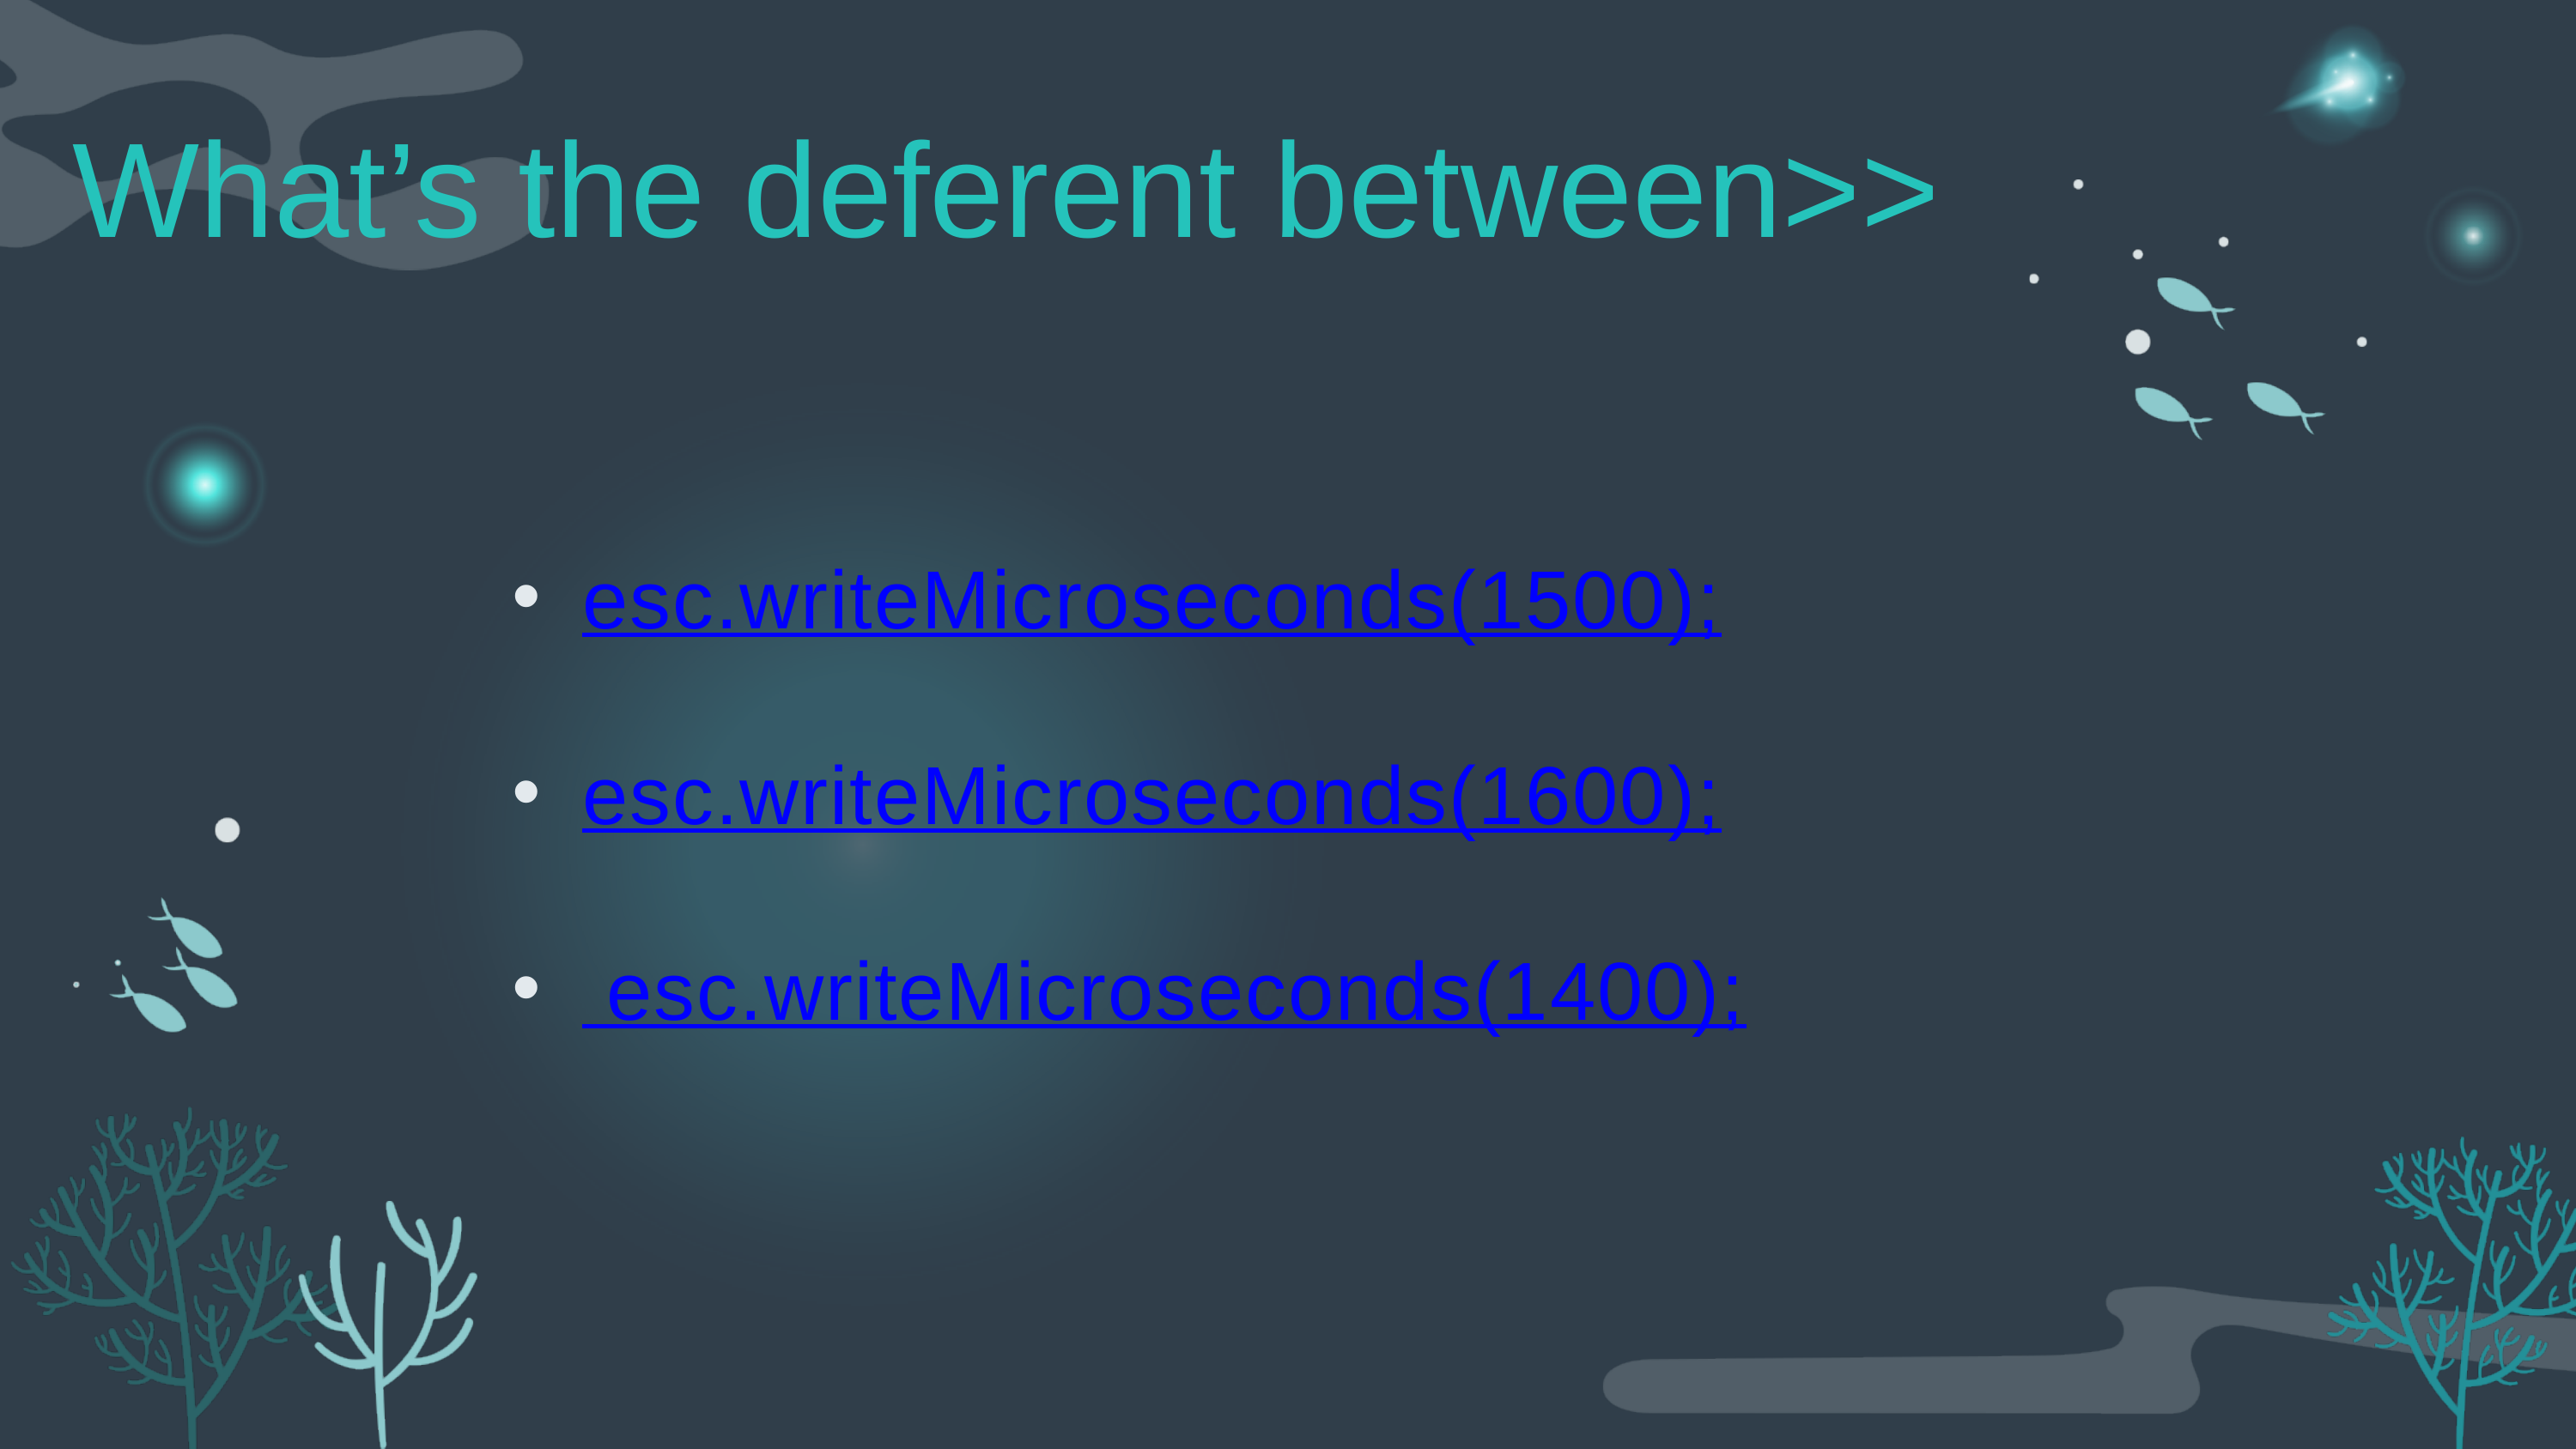

What’s the deferent between>>

esc.writeMicroseconds(1500);
esc.writeMicroseconds(1600);
 esc.writeMicroseconds(1400);